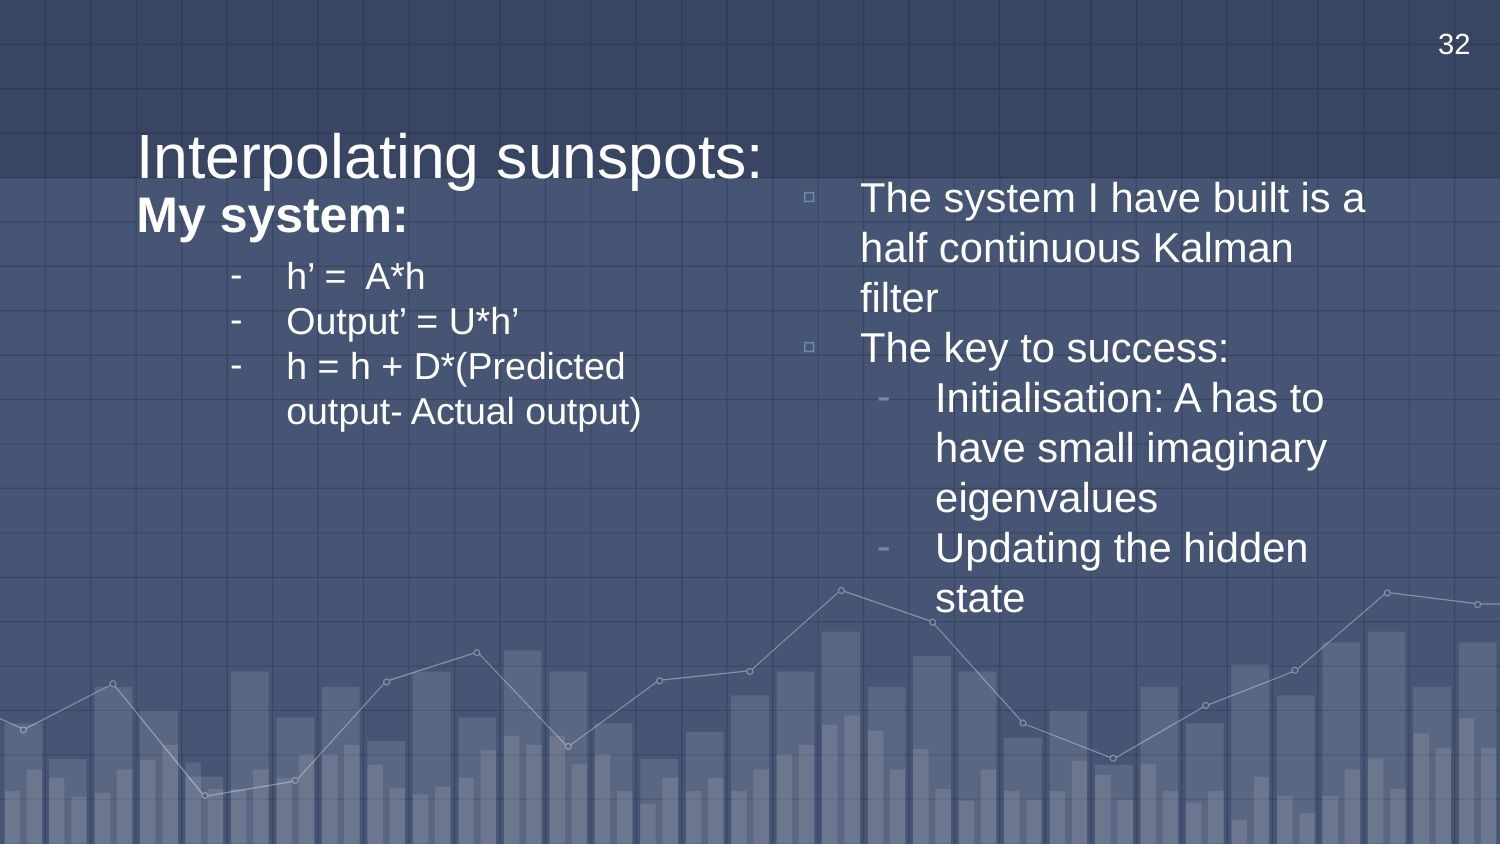

32
# Interpolating sunspots:
The system I have built is a half continuous Kalman filter
The key to success:
Initialisation: A has to have small imaginary eigenvalues
Updating the hidden state

My system:
h’ =  A*h
Output’ = U*h’
h = h + D*(Predicted output- Actual output)